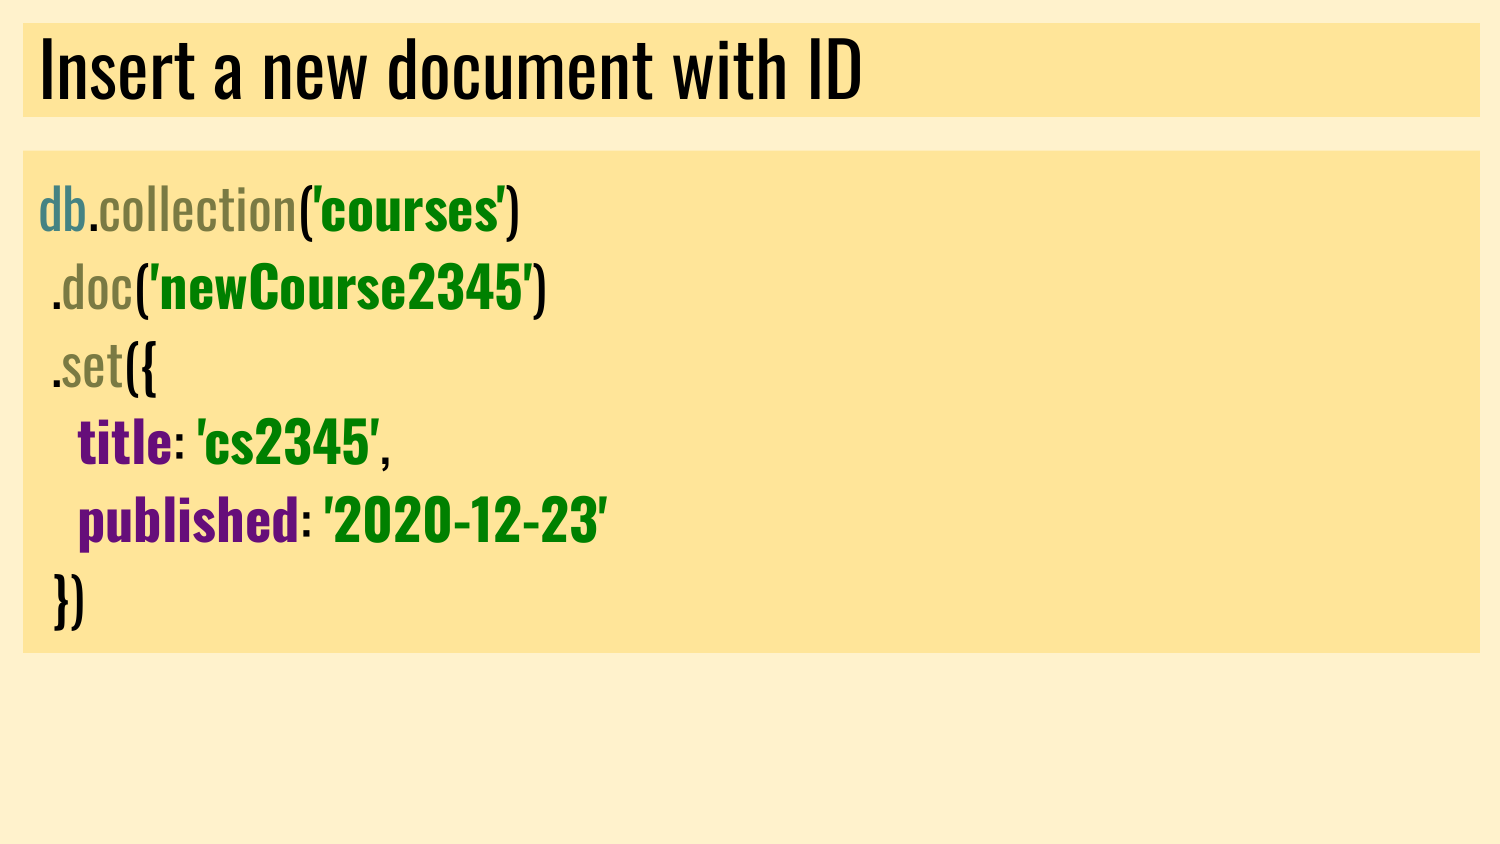

# Insert a new document with ID
db.collection('courses')
 .doc('newCourse2345')
 .set({
   title: 'cs2345',
   published: '2020-12-23'
 })